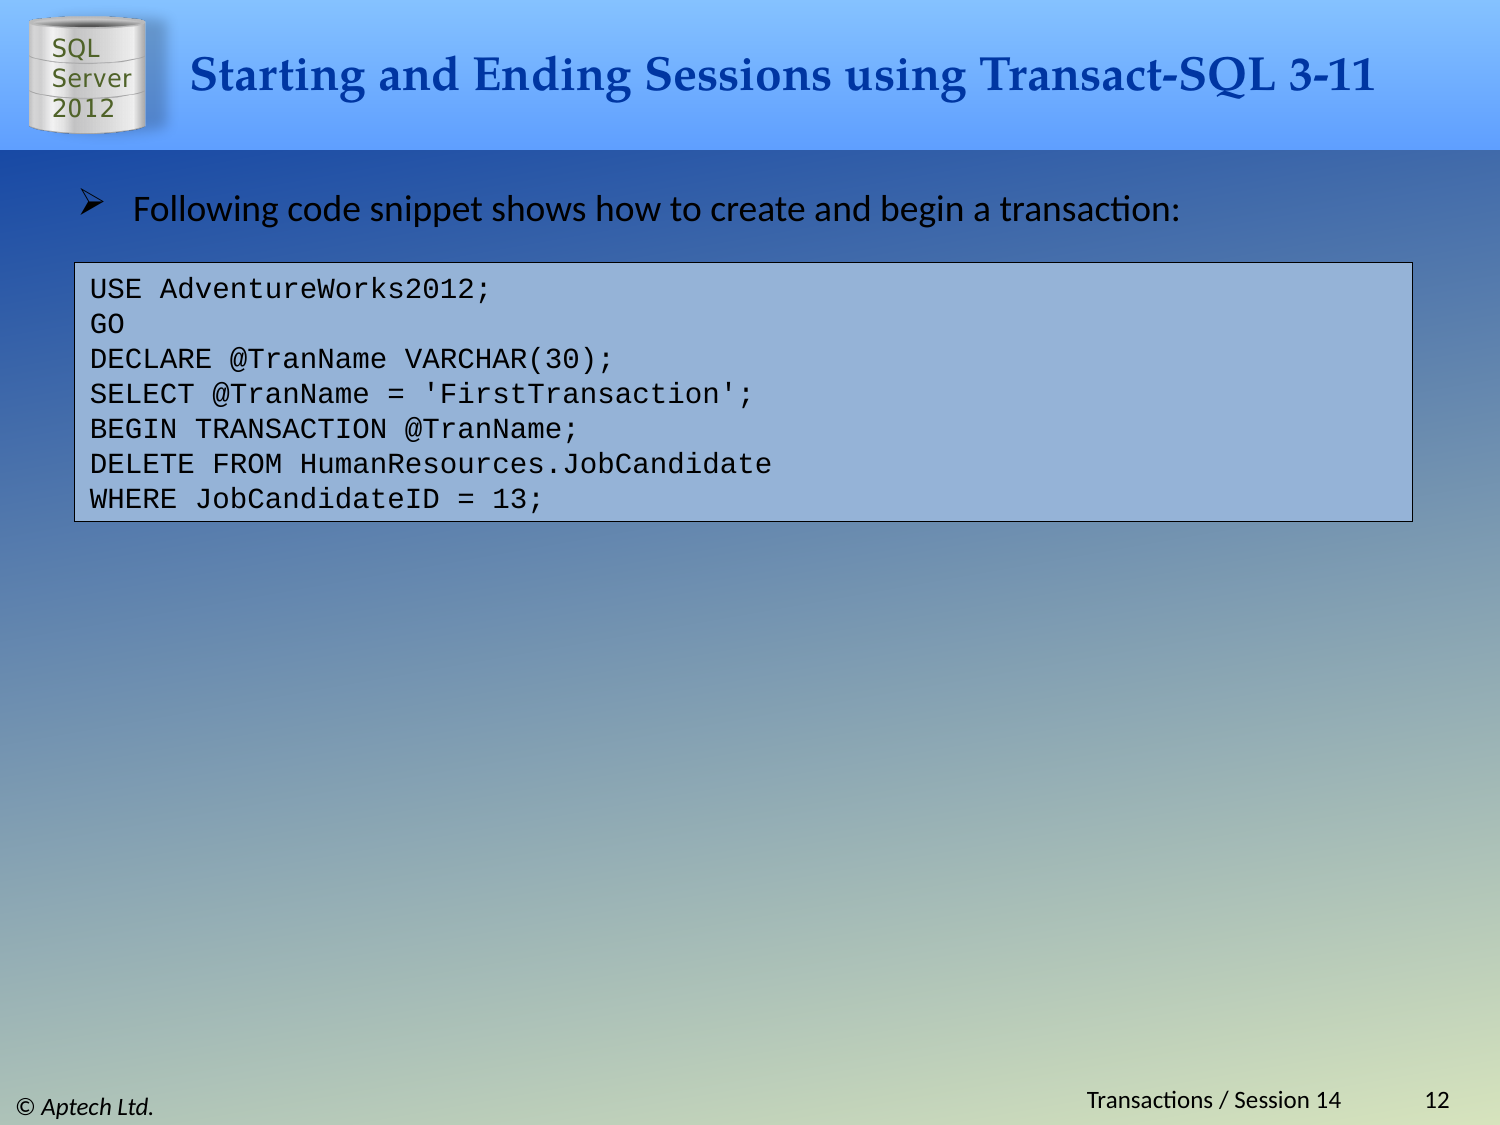

# Starting and Ending Sessions using Transact-SQL 3-11
Following code snippet shows how to create and begin a transaction:
USE AdventureWorks2012;
GO
DECLARE @TranName VARCHAR(30);
SELECT @TranName = 'FirstTransaction';
BEGIN TRANSACTION @TranName;
DELETE FROM HumanResources.JobCandidate
WHERE JobCandidateID = 13;
Transactions / Session 14
12